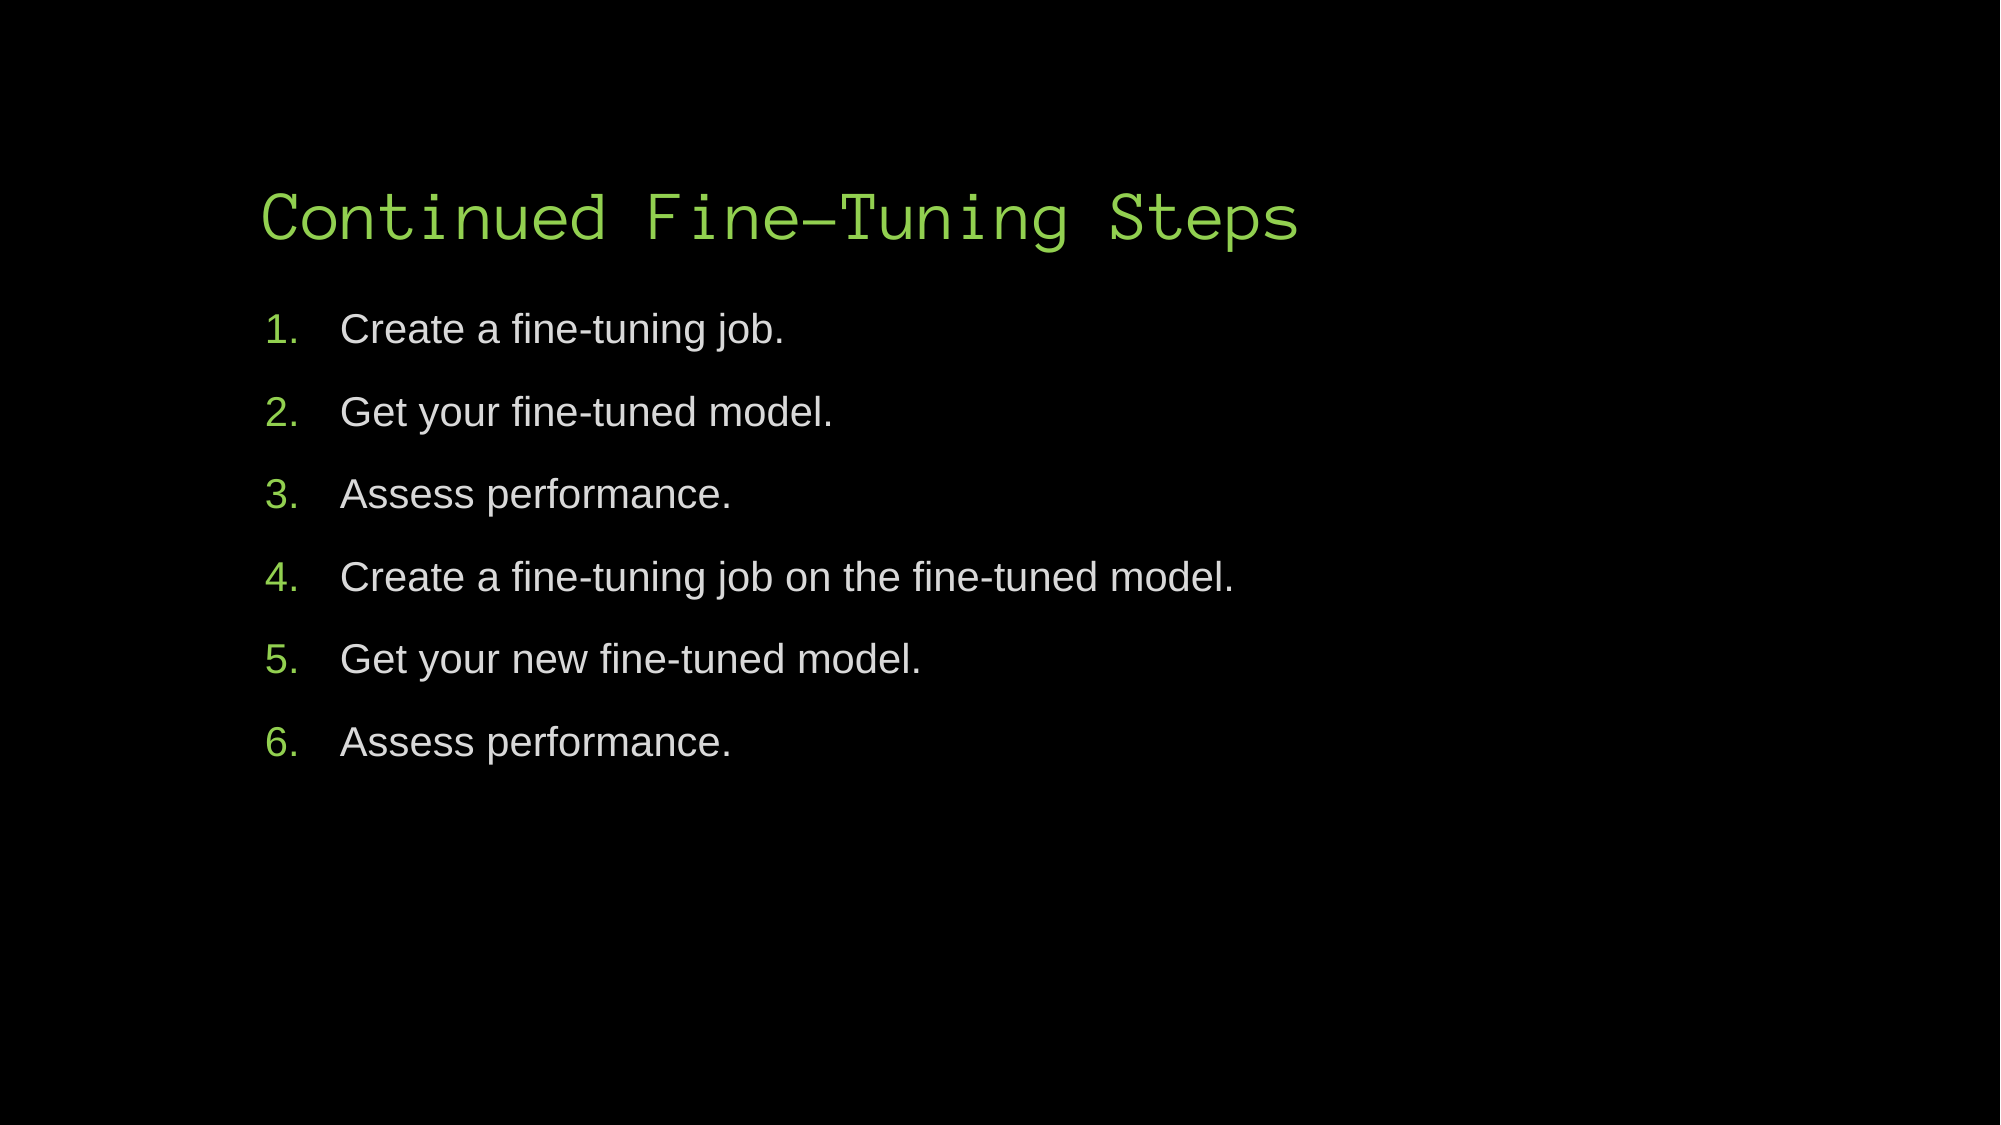

# Continued Fine-Tuning Steps
Create a fine-tuning job.
Get your fine-tuned model.
Assess performance.
Create a fine-tuning job on the fine-tuned model.
Get your new fine-tuned model.
Assess performance.